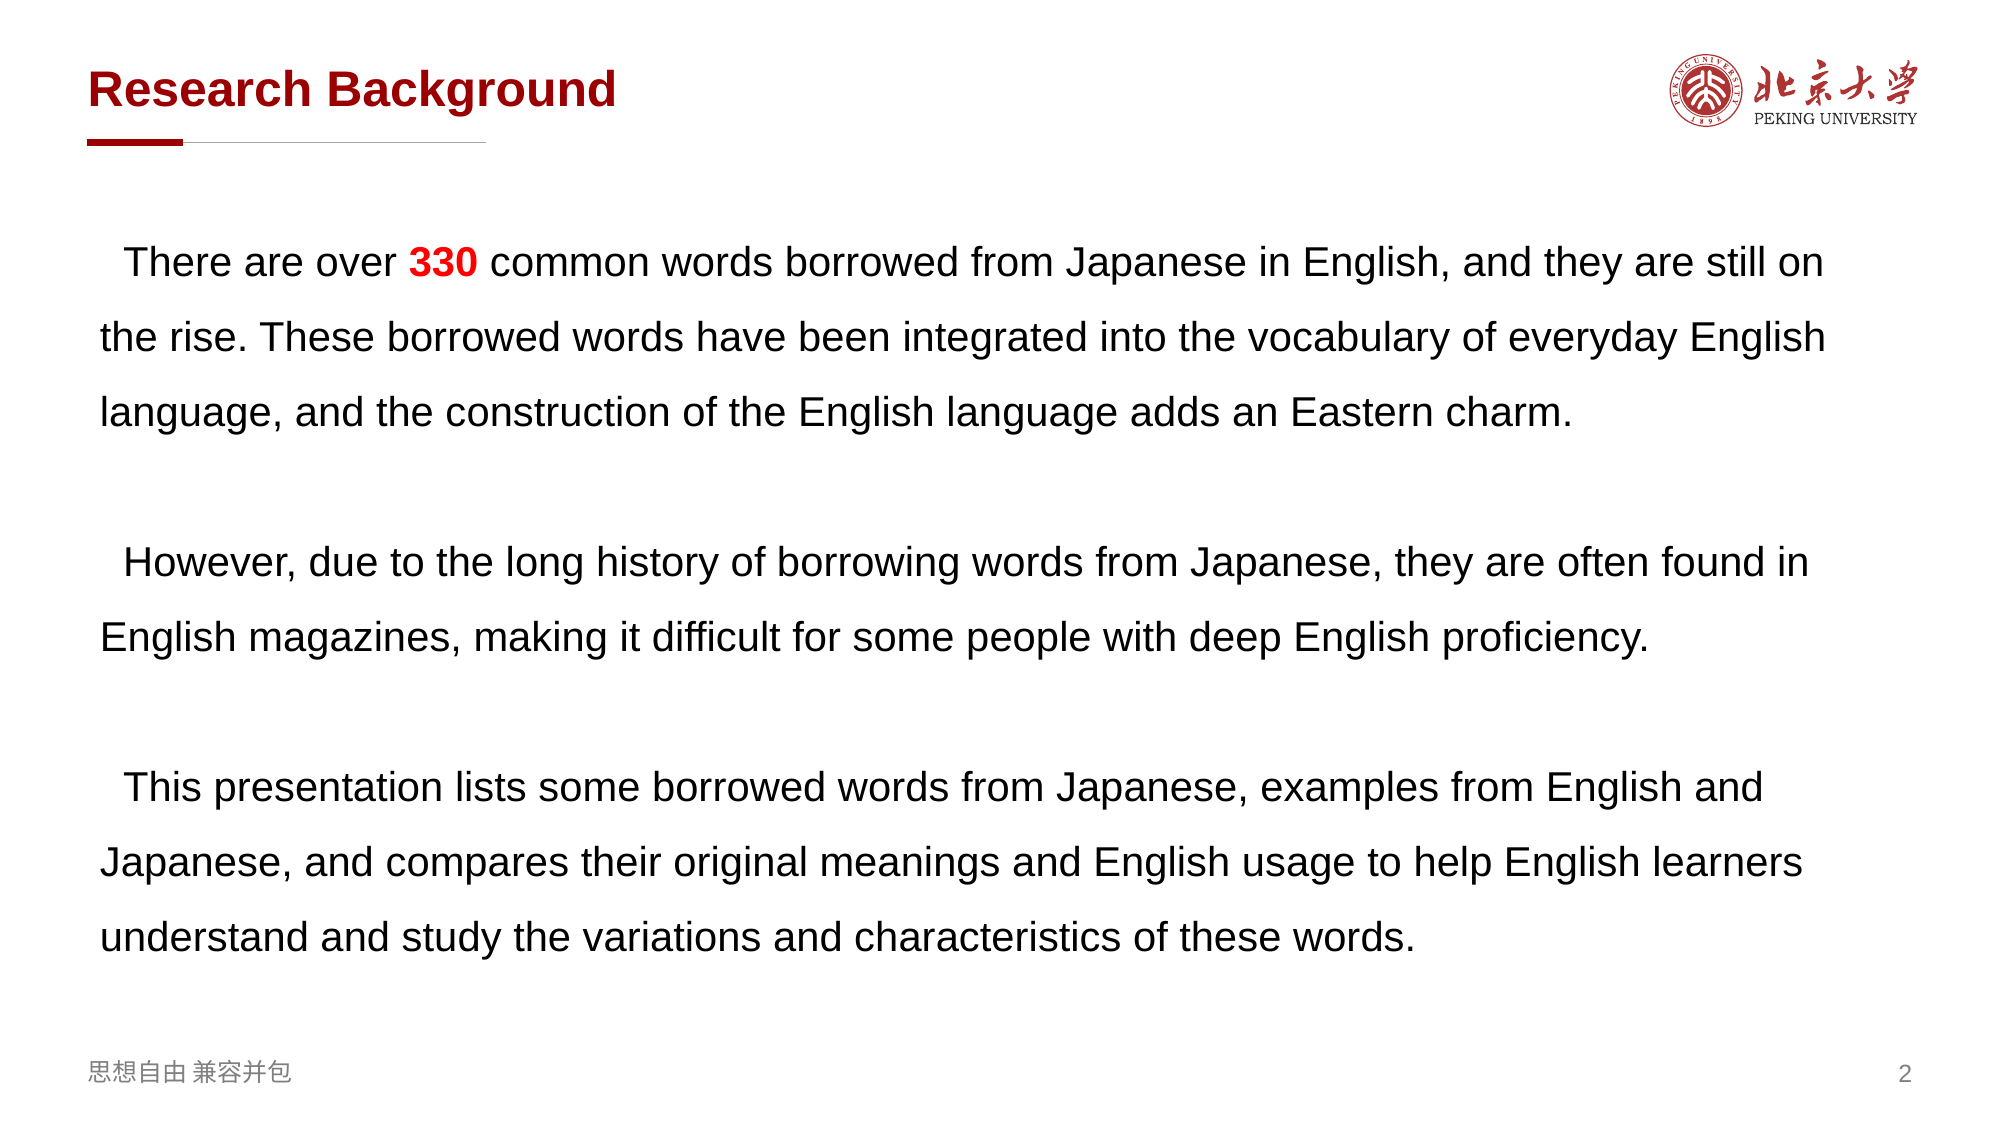

# Research Background
  There are over 330 common words borrowed from Japanese in English, and they are still on the rise. These borrowed words have been integrated into the vocabulary of everyday English language, and the construction of the English language adds an Eastern charm.

  However, due to the long history of borrowing words from Japanese, they are often found in English magazines, making it difficult for some people with deep English proficiency.

  This presentation lists some borrowed words from Japanese, examples from English and Japanese, and compares their original meanings and English usage to help English learners understand and study the variations and characteristics of these words.
2